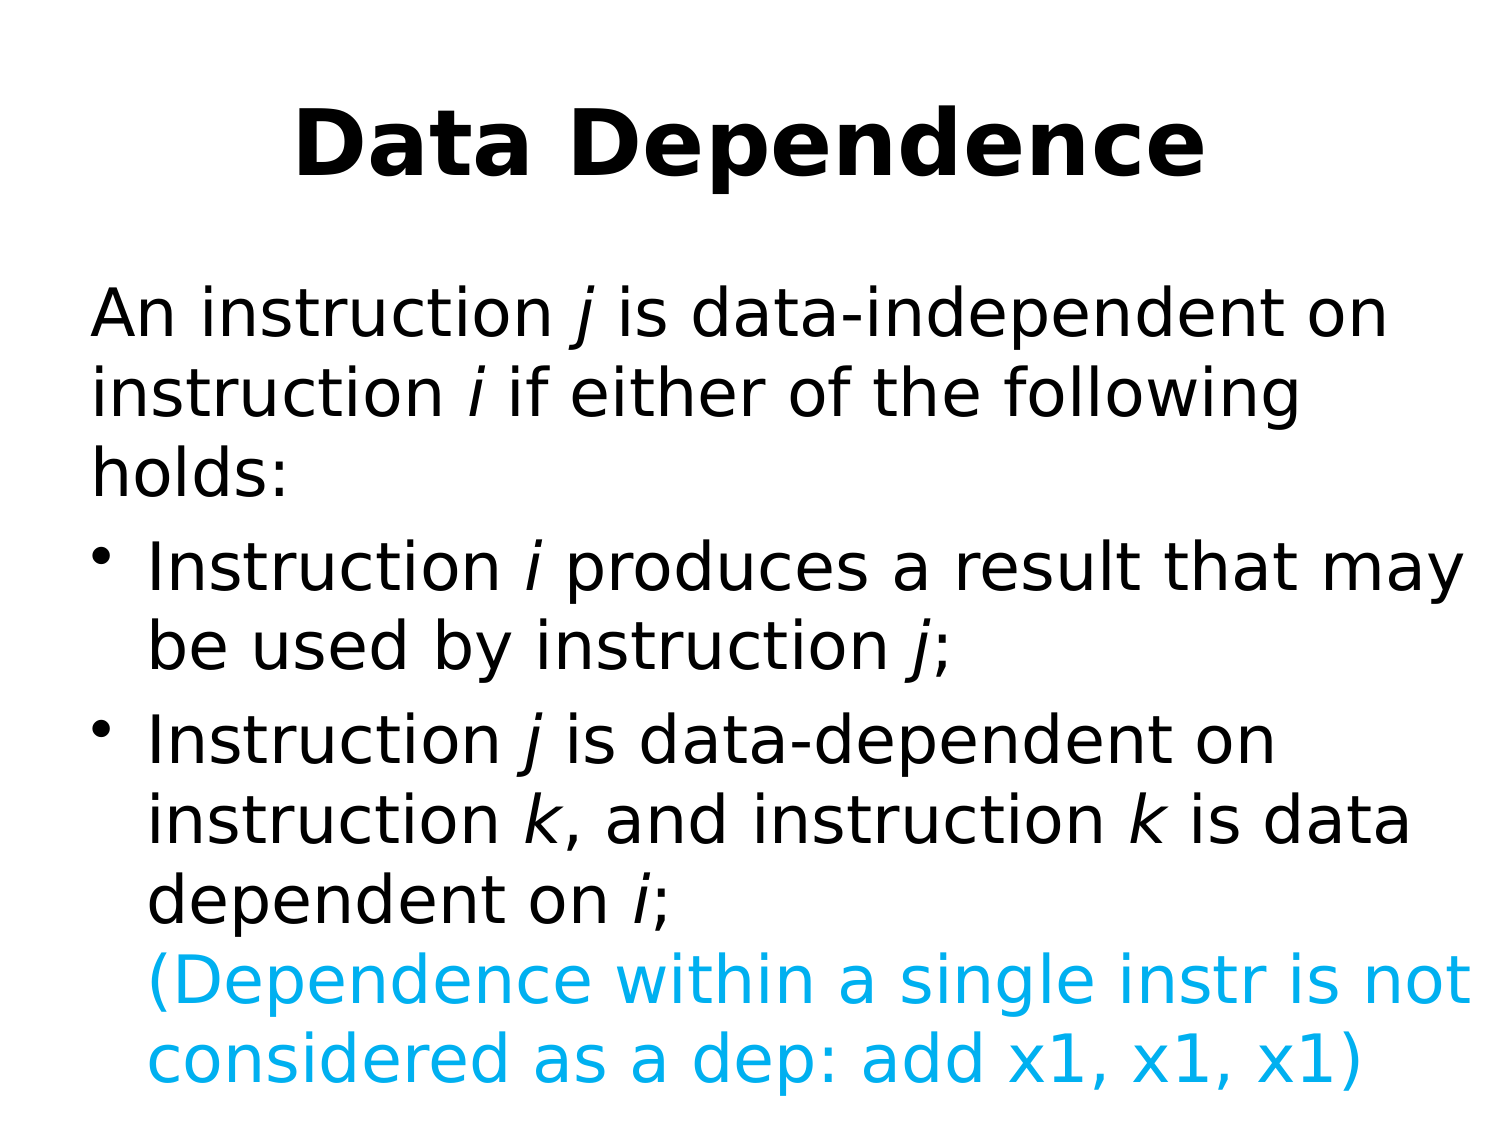

# Data Dependence
An instruction j is data-independent on instruction i if either of the following holds:
Instruction i produces a result that may be used by instruction j;
Instruction j is data-dependent on instruction k, and instruction k is data dependent on i;                     (Dependence within a single instr is not considered as a dep: add x1, x1, x1)